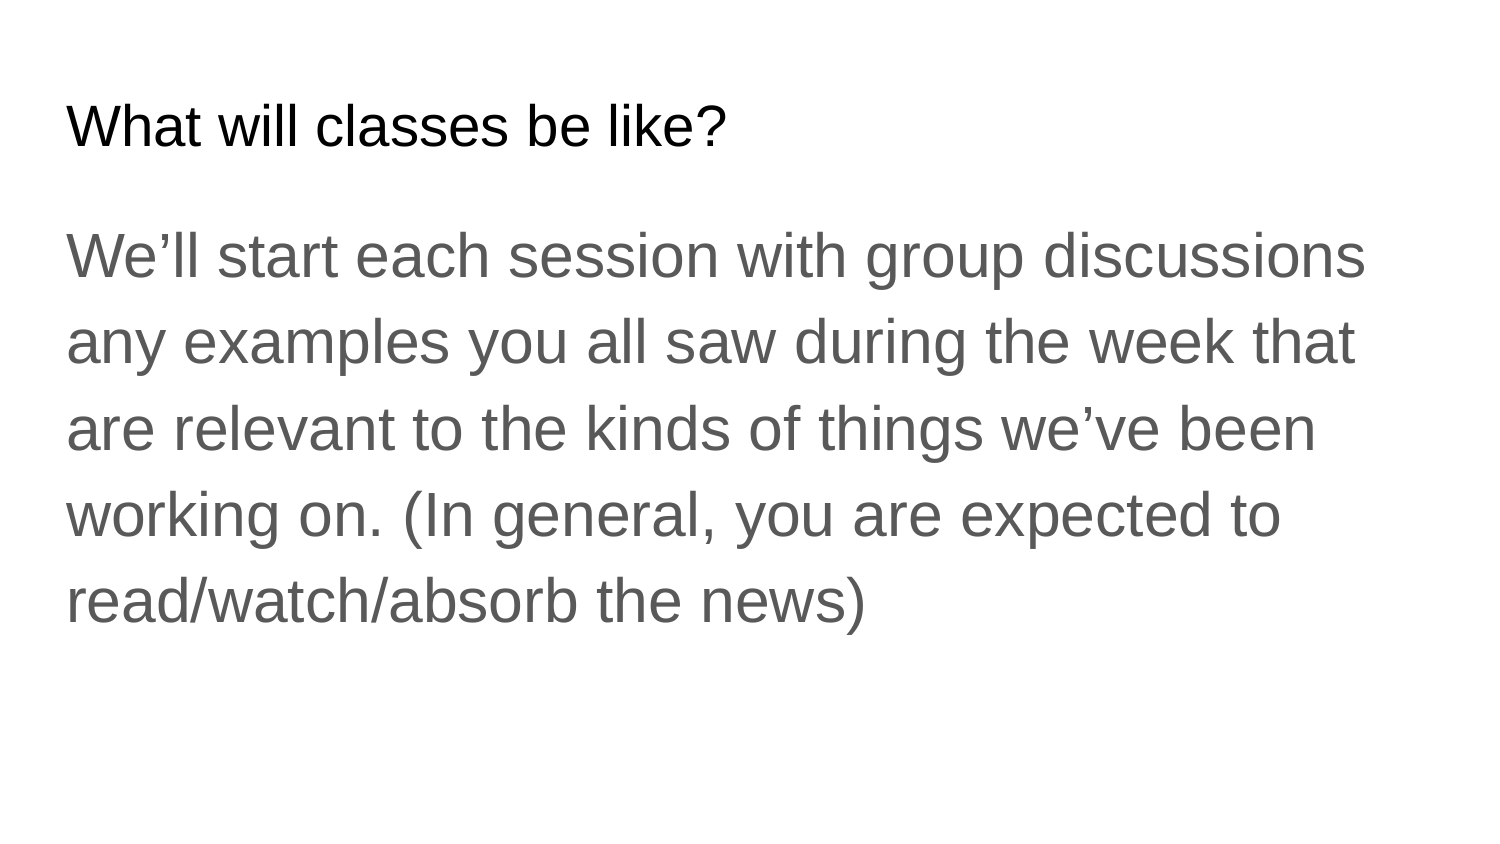

# What will classes be like?
We’ll start each session with group discussions any examples you all saw during the week that are relevant to the kinds of things we’ve been working on. (In general, you are expected to read/watch/absorb the news)